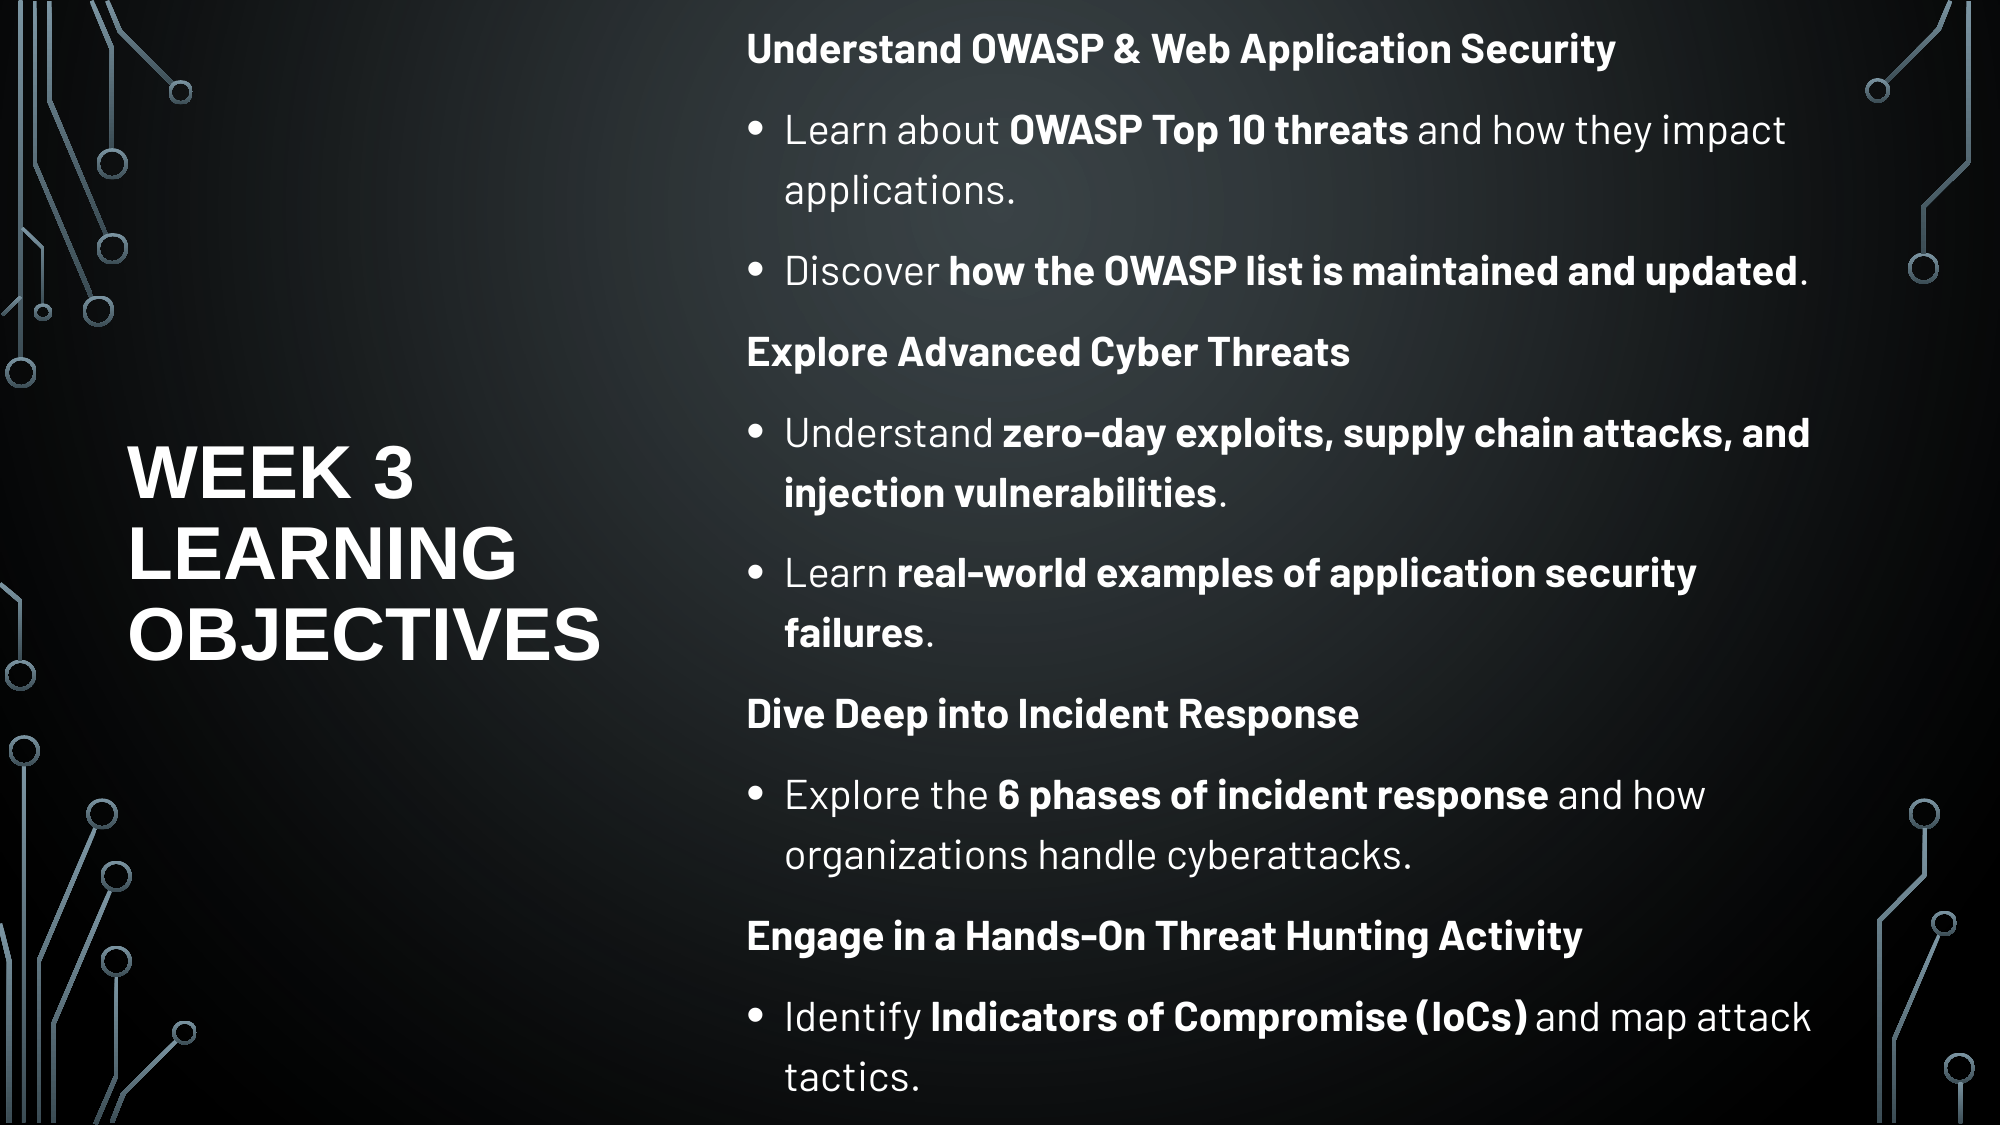

# Week 3 Learning Objectives
Understand OWASP & Web Application Security
Learn about OWASP Top 10 threats and how they impact applications.
Discover how the OWASP list is maintained and updated.
Explore Advanced Cyber Threats
Understand zero-day exploits, supply chain attacks, and injection vulnerabilities.
Learn real-world examples of application security failures.
Dive Deep into Incident Response
Explore the 6 phases of incident response and how organizations handle cyberattacks.
Engage in a Hands-On Threat Hunting Activity
Identify Indicators of Compromise (IoCs) and map attack tactics.